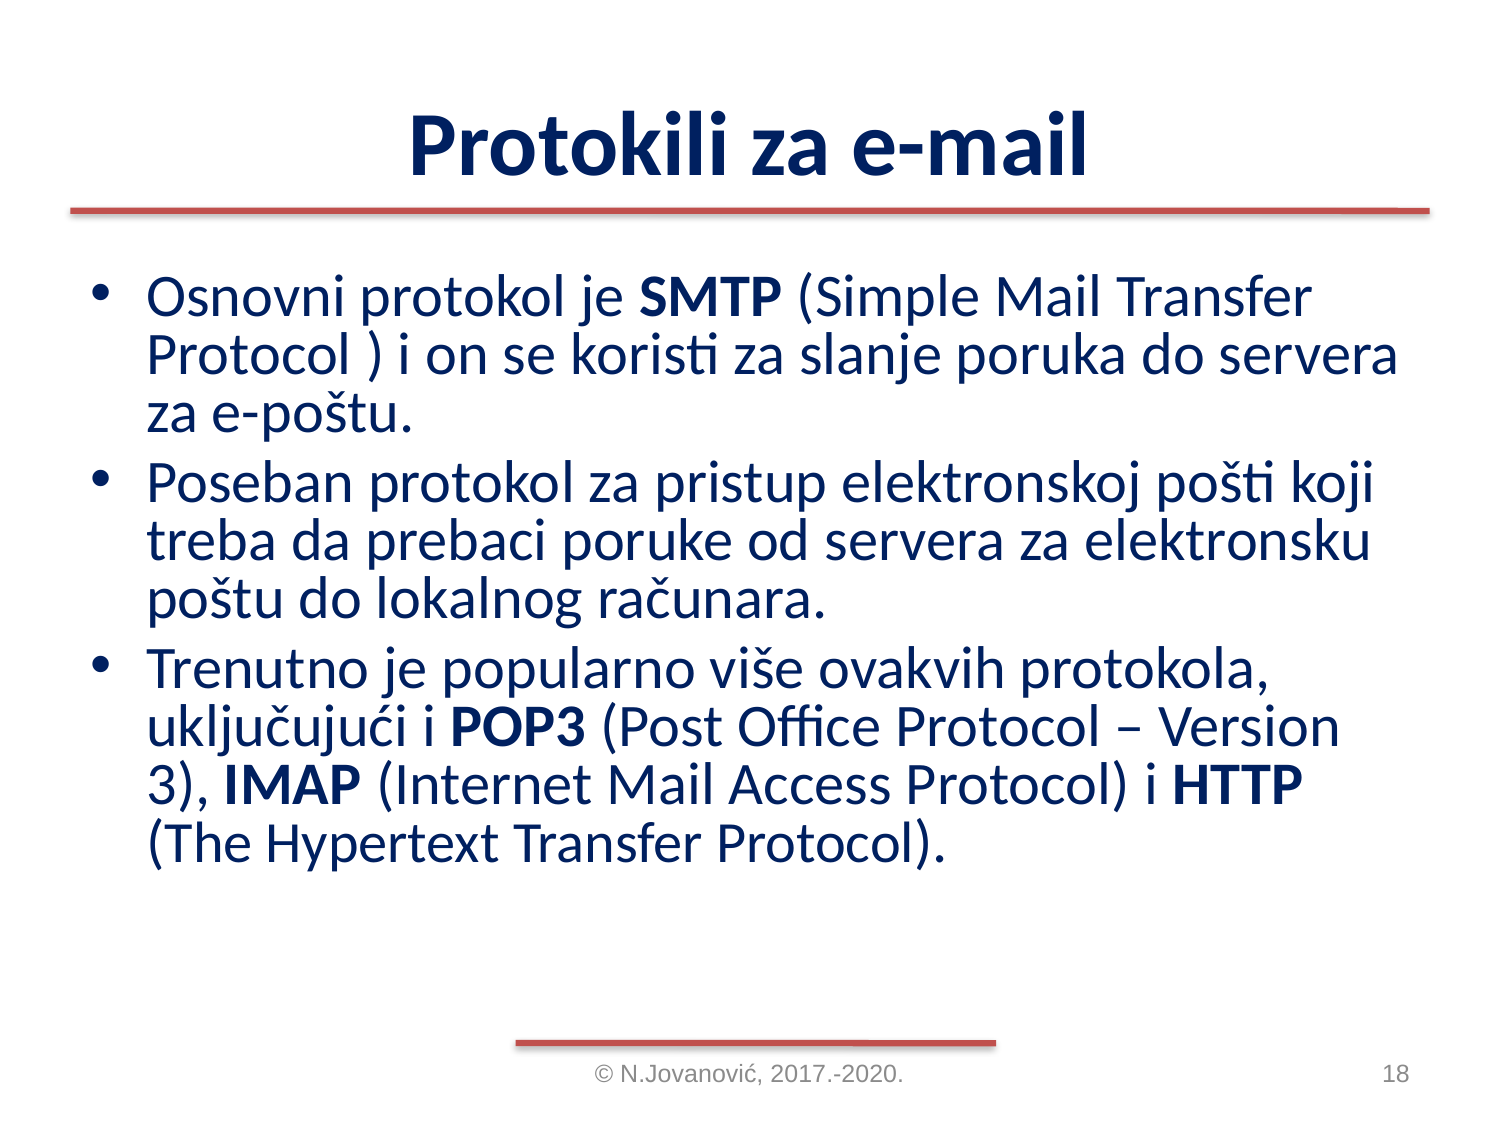

# Protokili za e-mail
Osnovni protokol je SMTP (Simple Mail Transfer Protocol ) i on se koristi za slanje poruka do servera za e-poštu.
Poseban protokol za pristup elektronskoj pošti koji treba da prebaci poruke od servera za elektronsku poštu do lokalnog računara.
Trenutno je popularno više ovakvih protokola, uključujući i POP3 (Post Office Protocol – Version 3), IMAP (Internet Mail Access Protocol) i HTTP (The Hypertext Transfer Protocol).
© N.Jovanović, 2017.-2020.
18